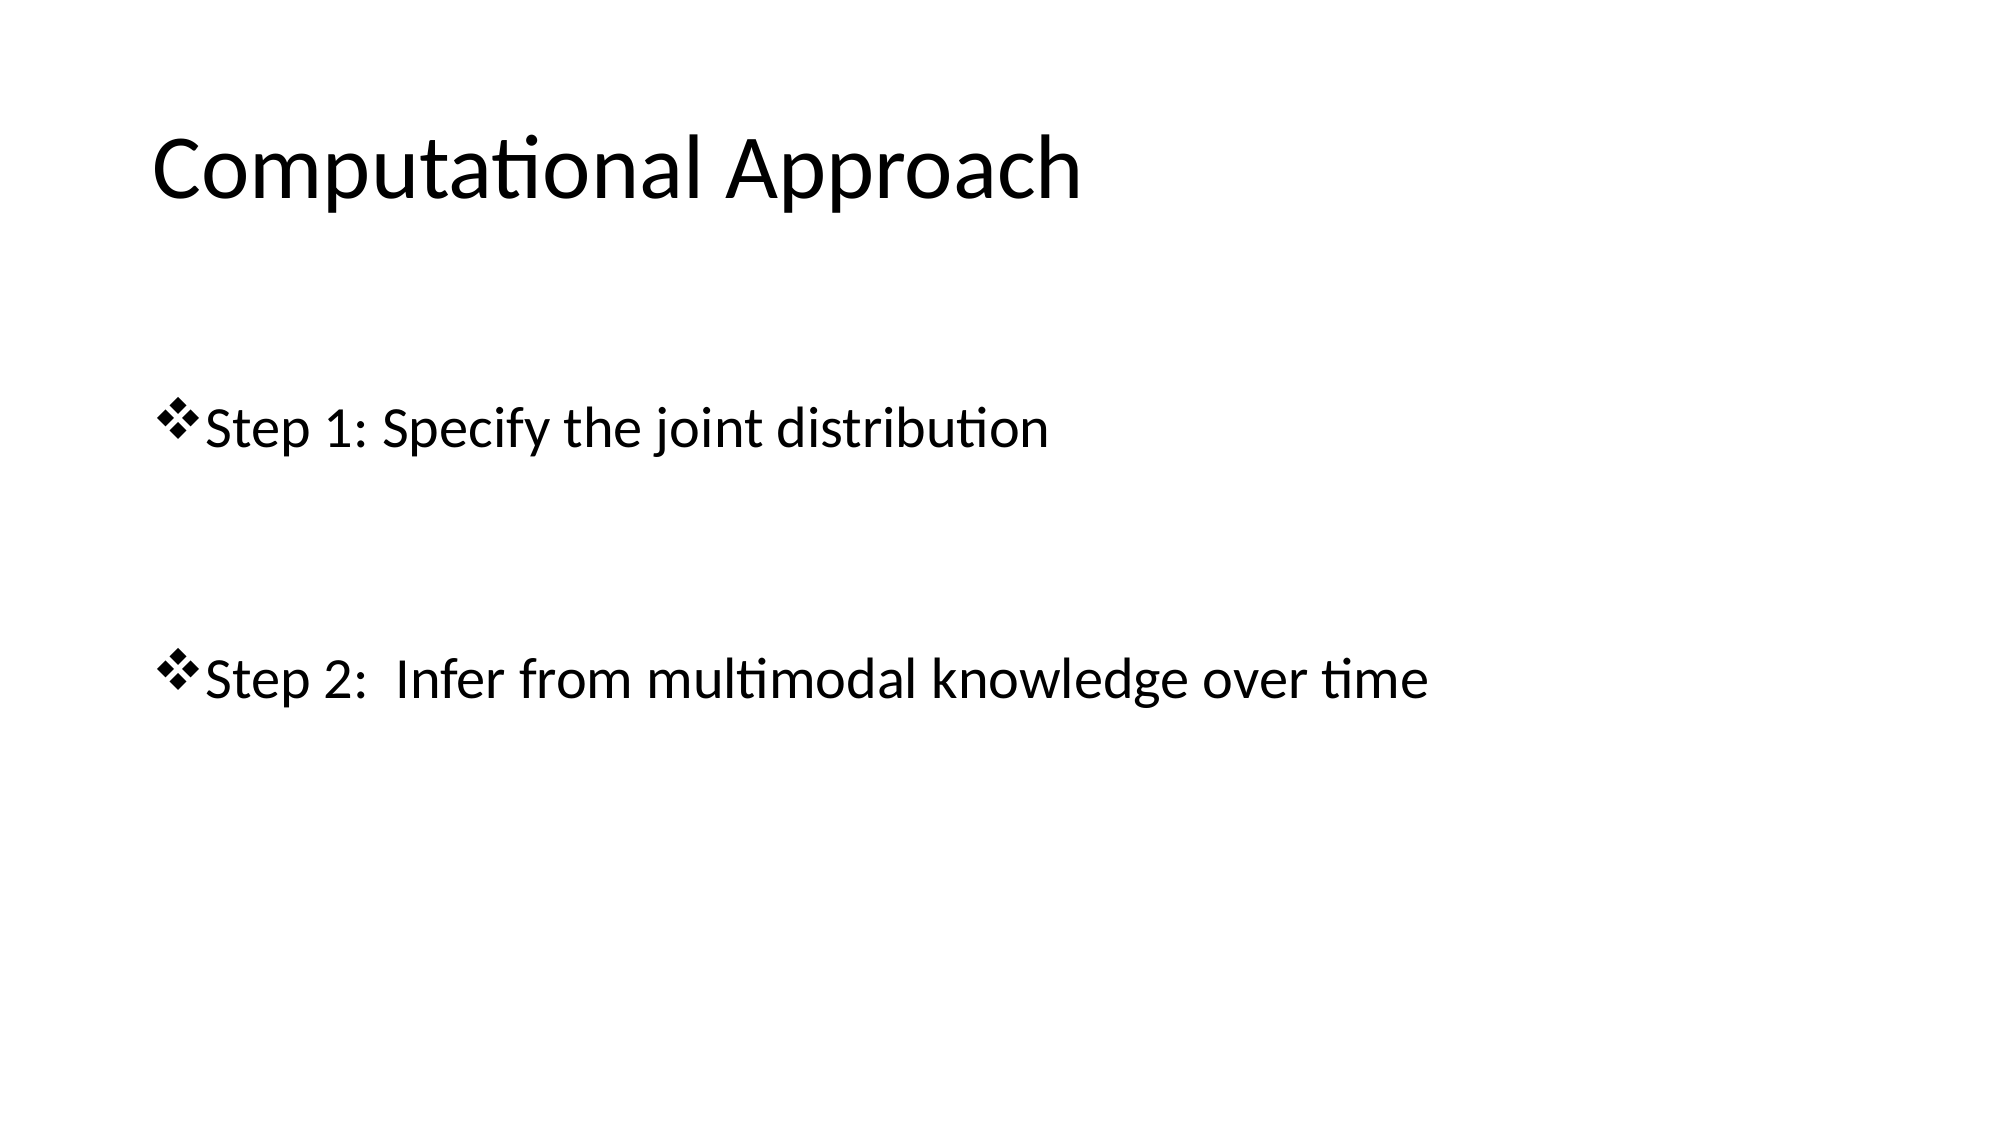

# Computational Approach

Step 1: Specify the joint distribution

Step 2:  Infer from multimodal knowledge over time